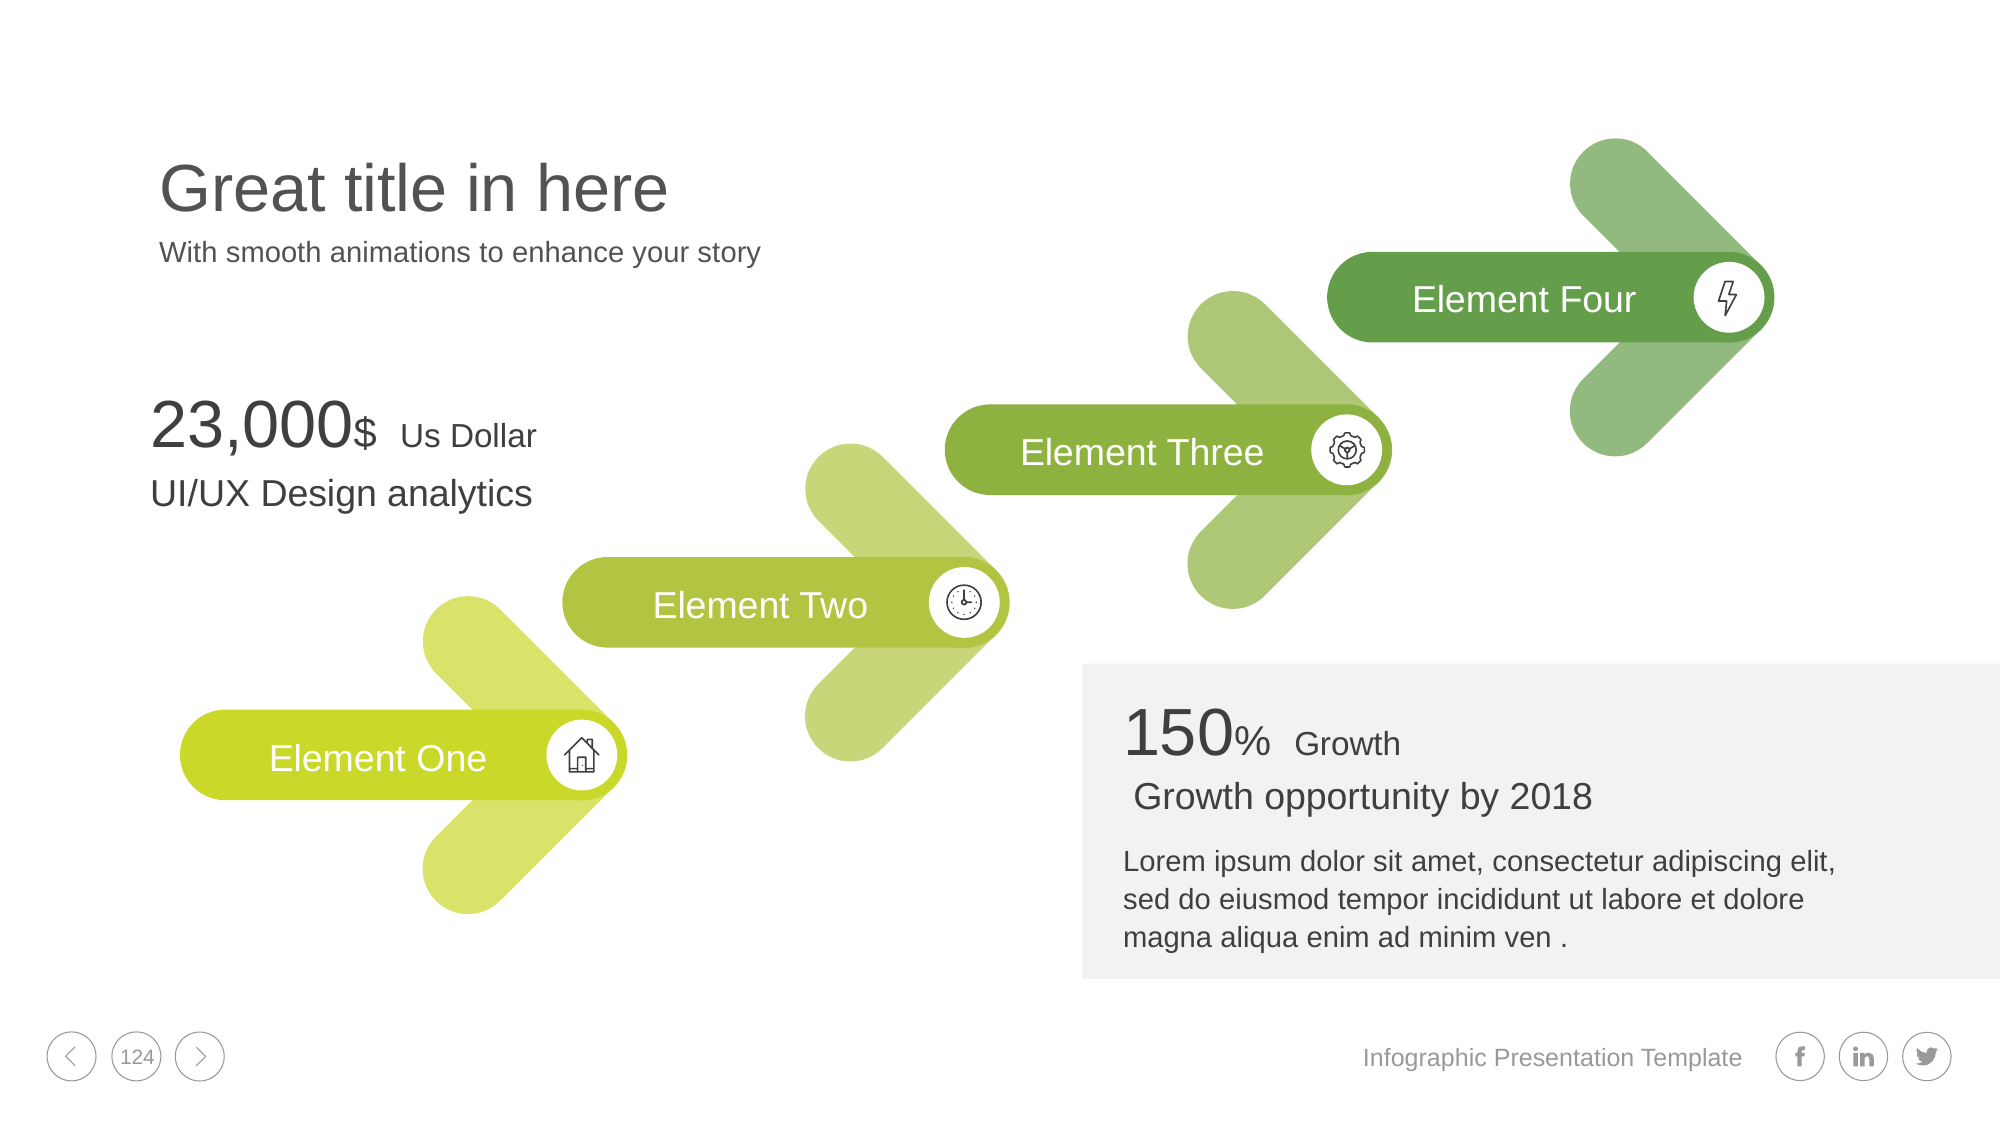

Element Four

Element Three

Element Two

Element One

Great title in here
With smooth animations to enhance your story
23,000$ Us Dollar
UI/UX Design analytics

150% Growth
Growth opportunity by 2018
Lorem ipsum dolor sit amet, consectetur adipiscing elit, sed do eiusmod tempor incididunt ut labore et dolore magna aliqua enim ad minim ven .
124